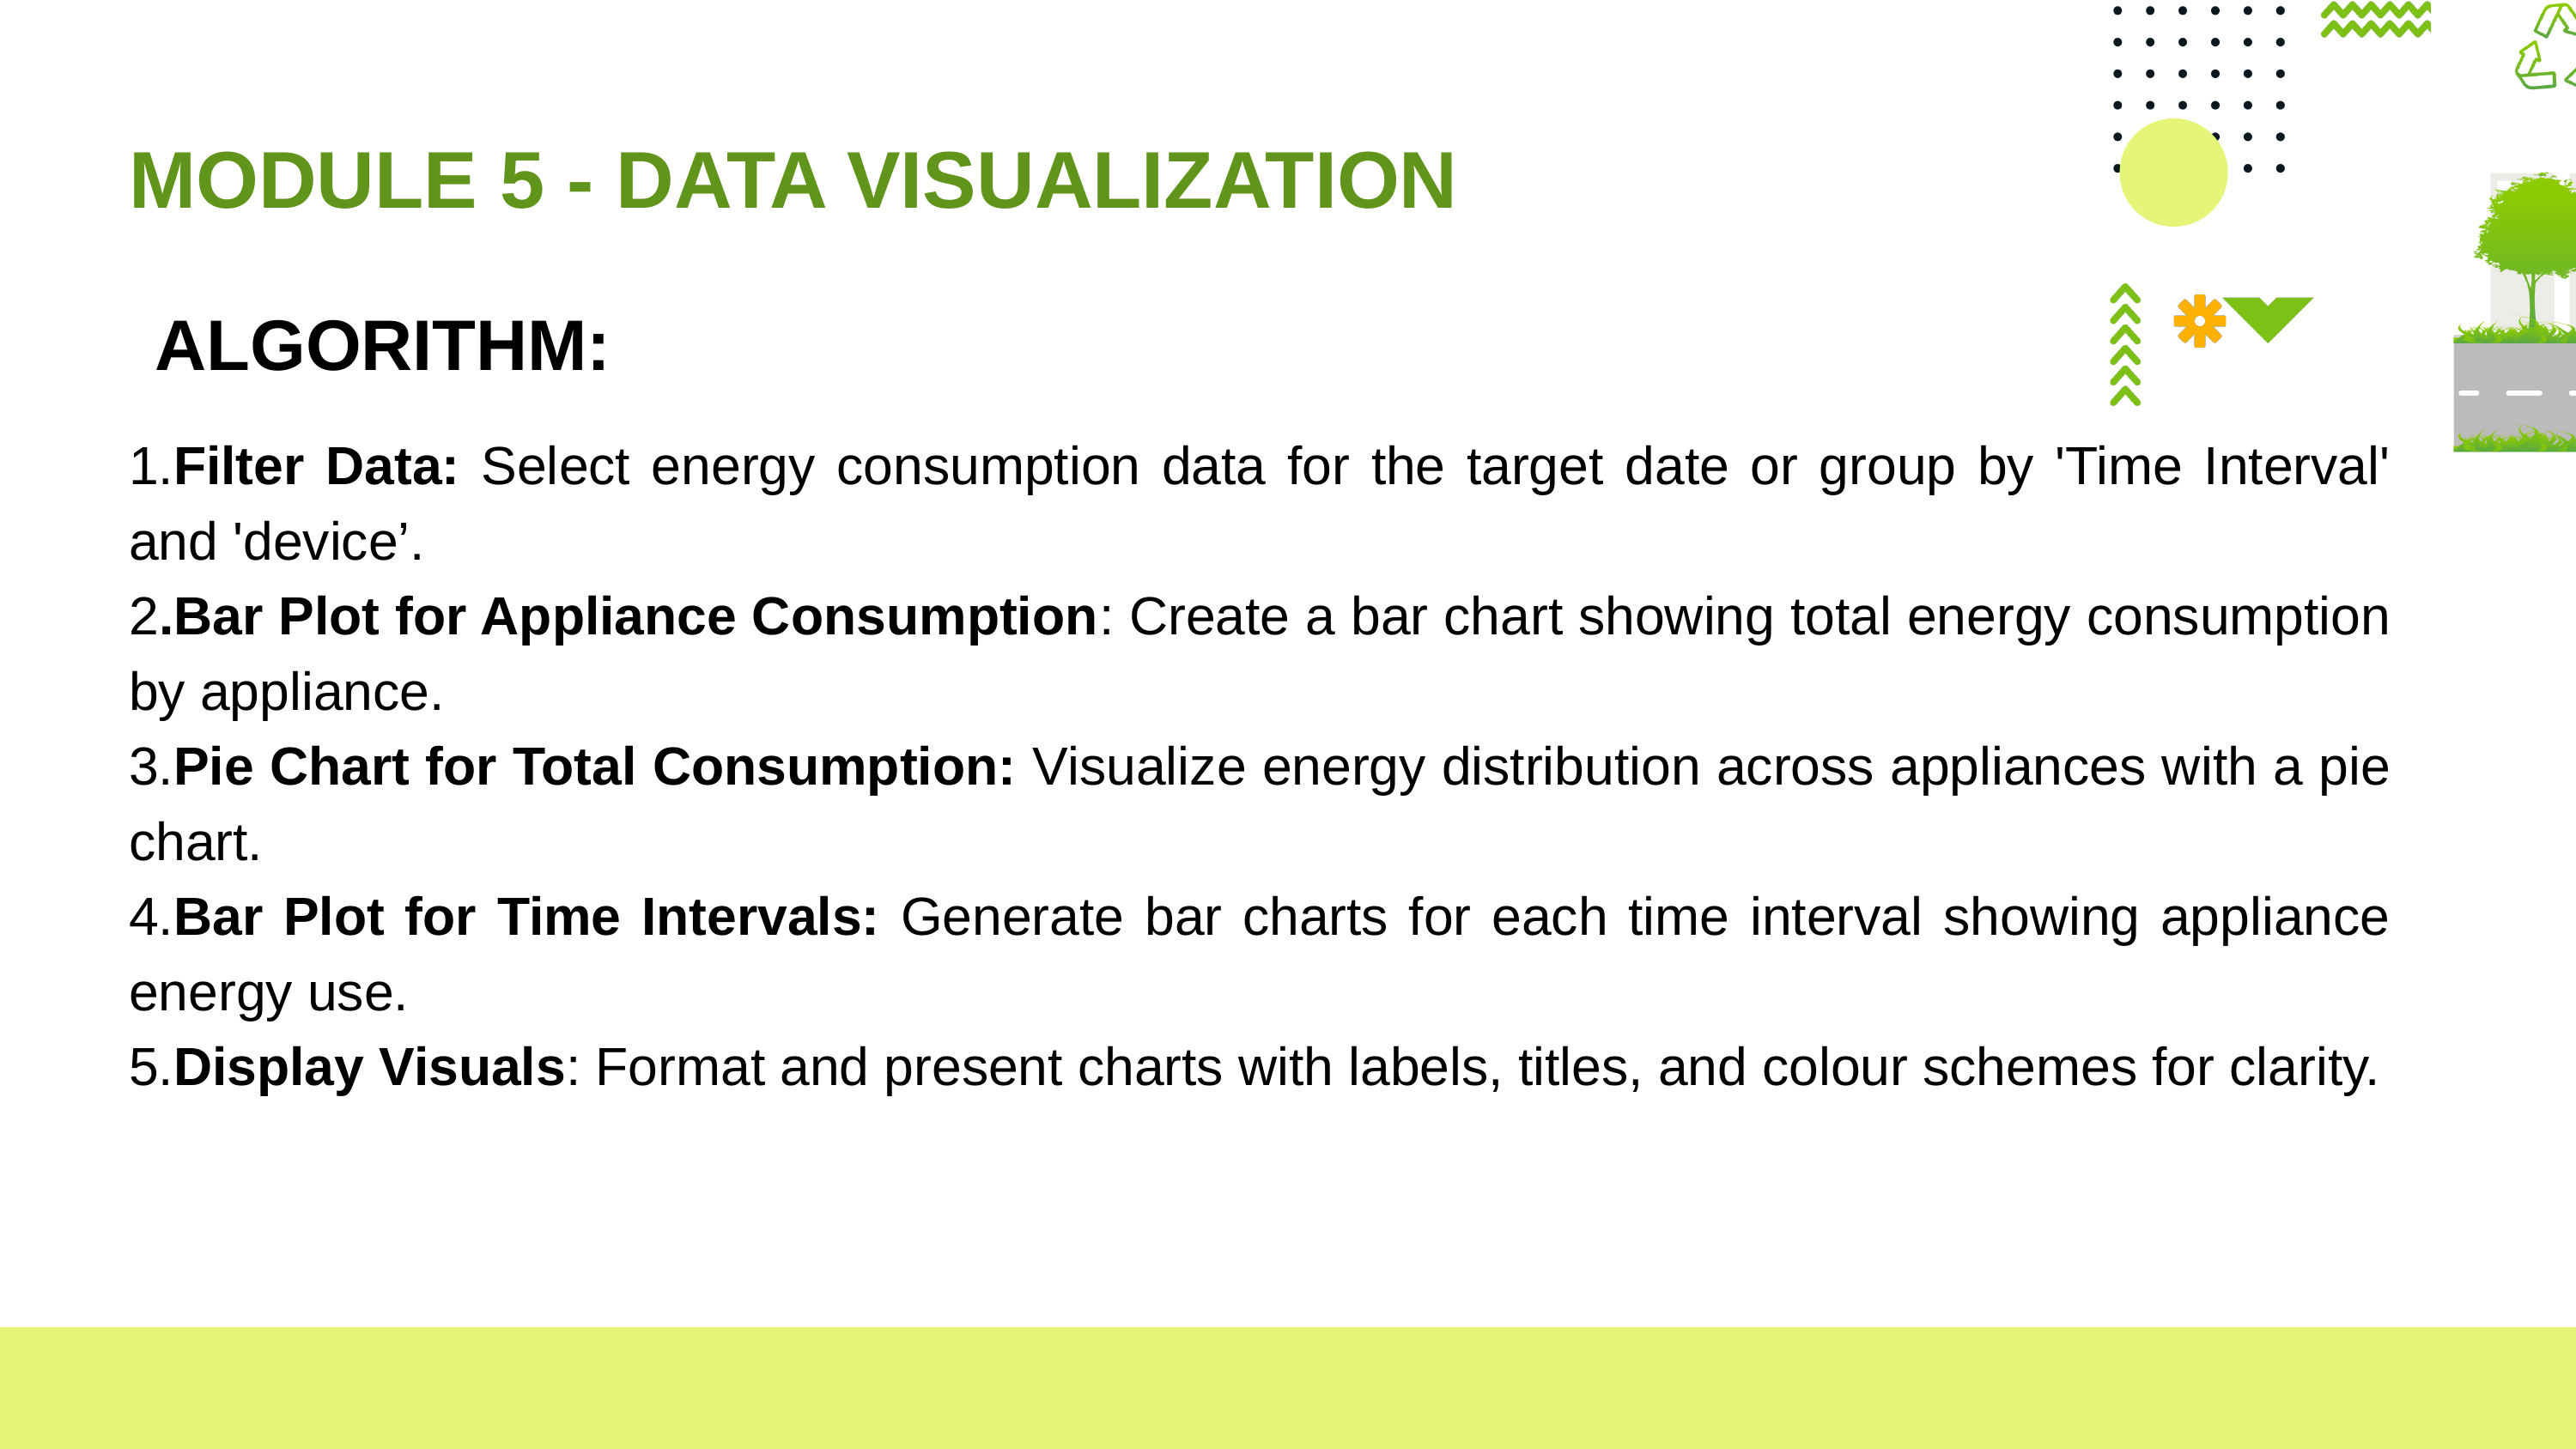

MODULE 5 - DATA VISUALIZATION
ALGORITHM:

1.Filter Data: Select energy consumption data for the target date or group by 'Time Interval' and 'device’.
2.Bar Plot for Appliance Consumption: Create a bar chart showing total energy consumption by appliance.
3.Pie Chart for Total Consumption: Visualize energy distribution across appliances with a pie chart.
4.Bar Plot for Time Intervals: Generate bar charts for each time interval showing appliance energy use.
5.Display Visuals: Format and present charts with labels, titles, and colour schemes for clarity.

PAGE: 08